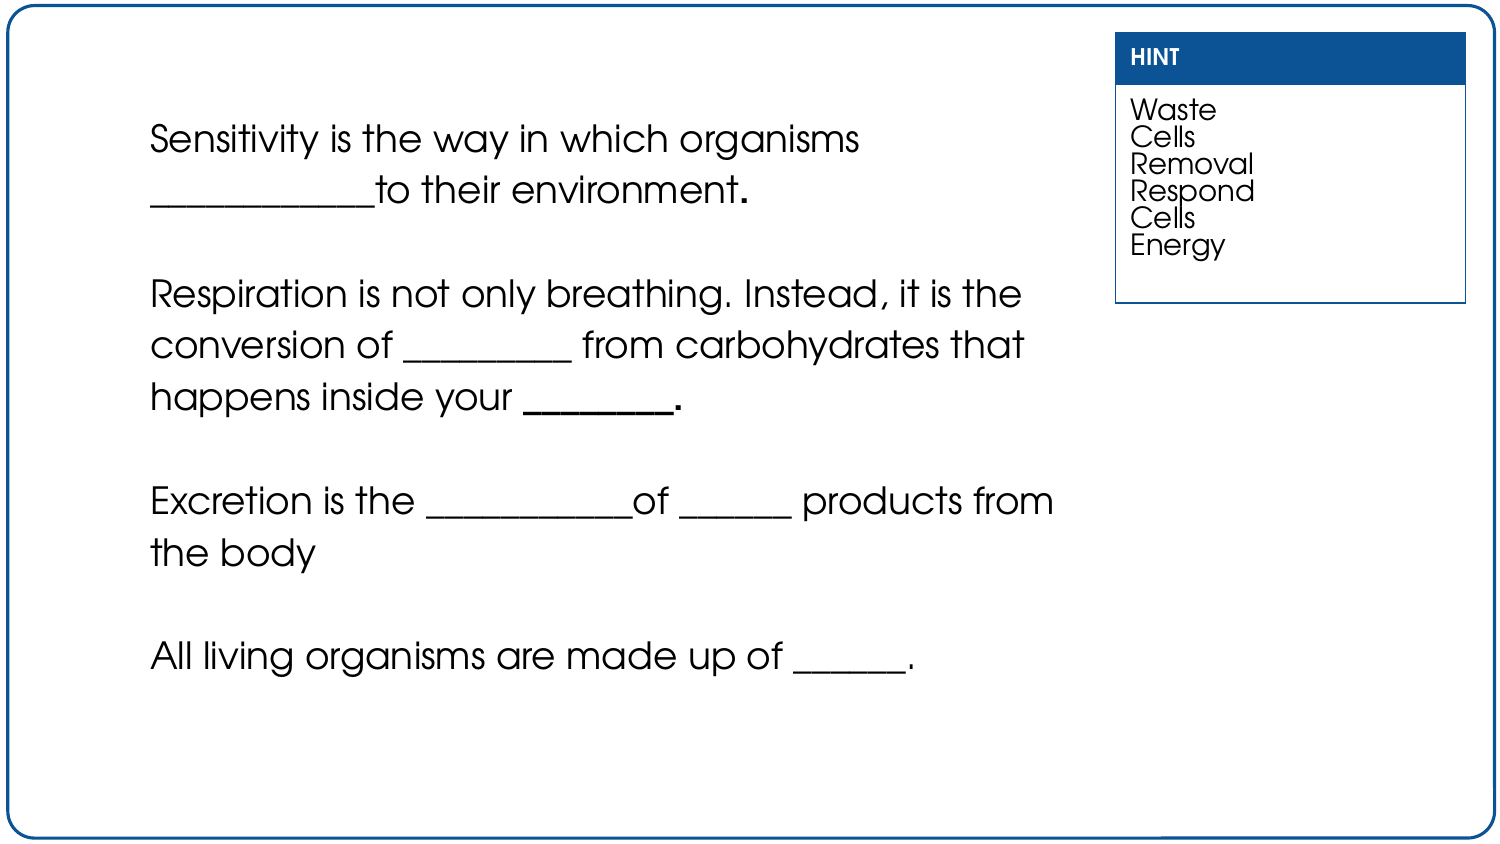

| HINT |
| --- |
| Waste Cells Removal Respond Cells Energy |
Sensitivity is the way in which organisms ____________to their environment.

Respiration is not only breathing. Instead, it is the conversion of _________ from carbohydrates that happens inside your ________.

Excretion is the ___________of ______ products from the body

All living organisms are made up of ______.